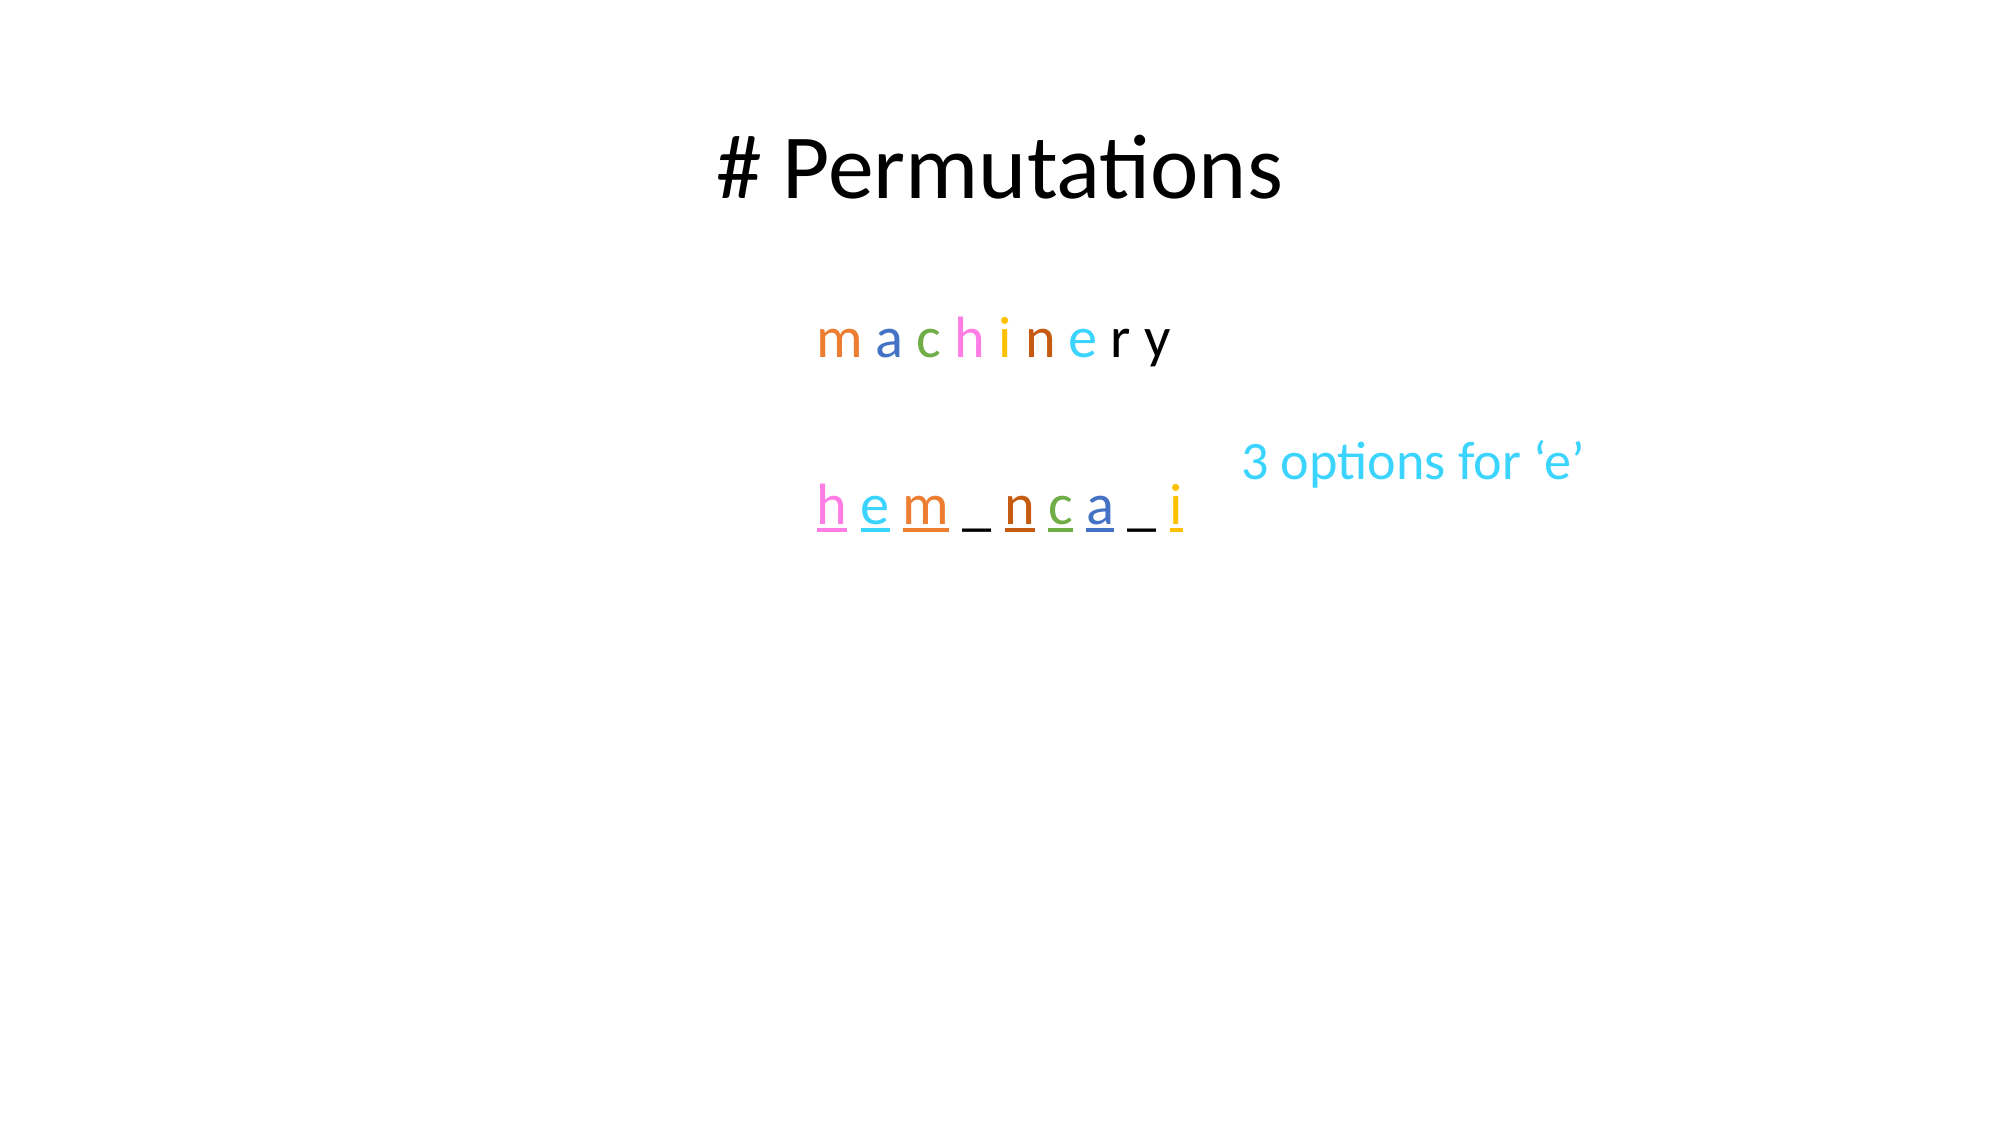

# # Permutations
m a c h i n e r y

h e m _ n c a _ i
3 options for ‘e’